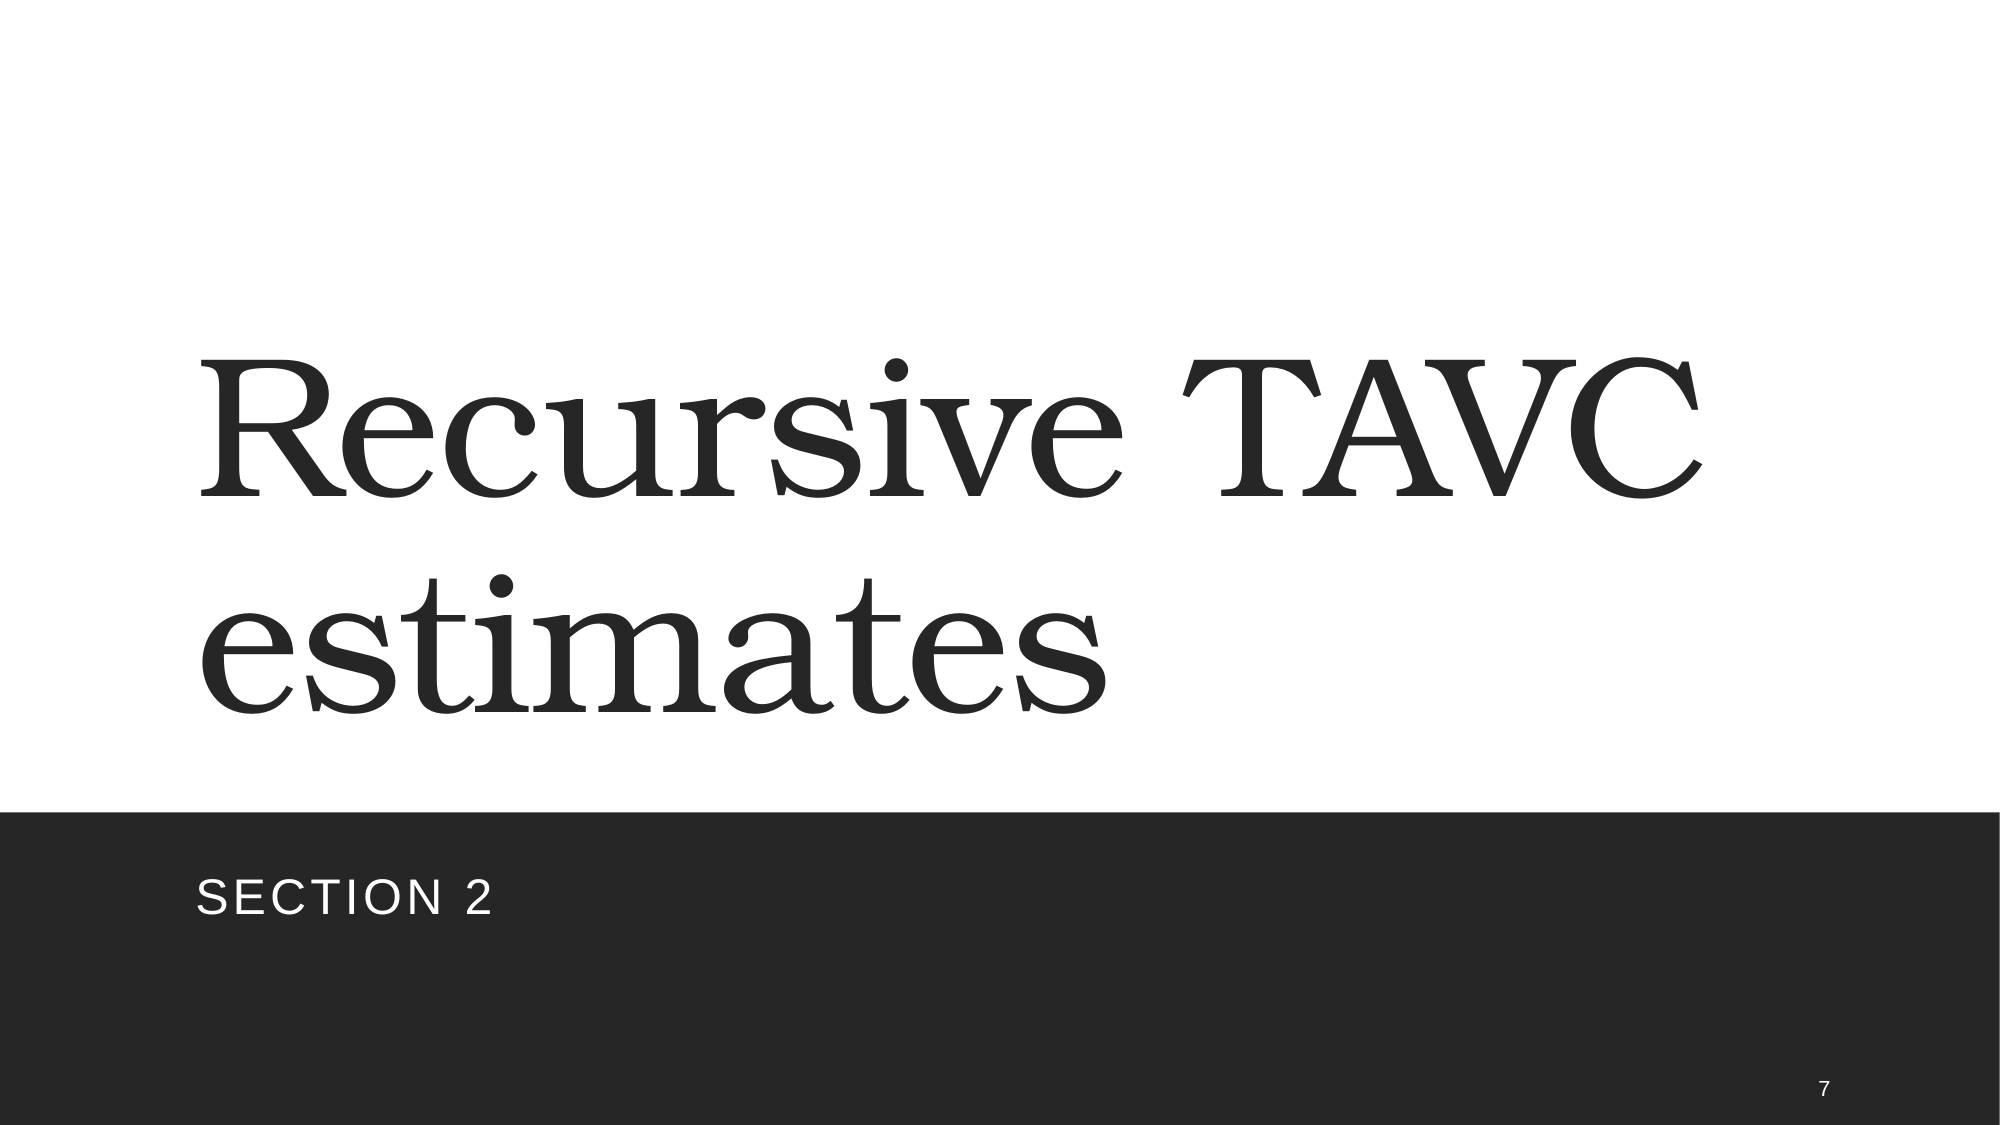

# Recursive TAVC estimates

Section 2

7